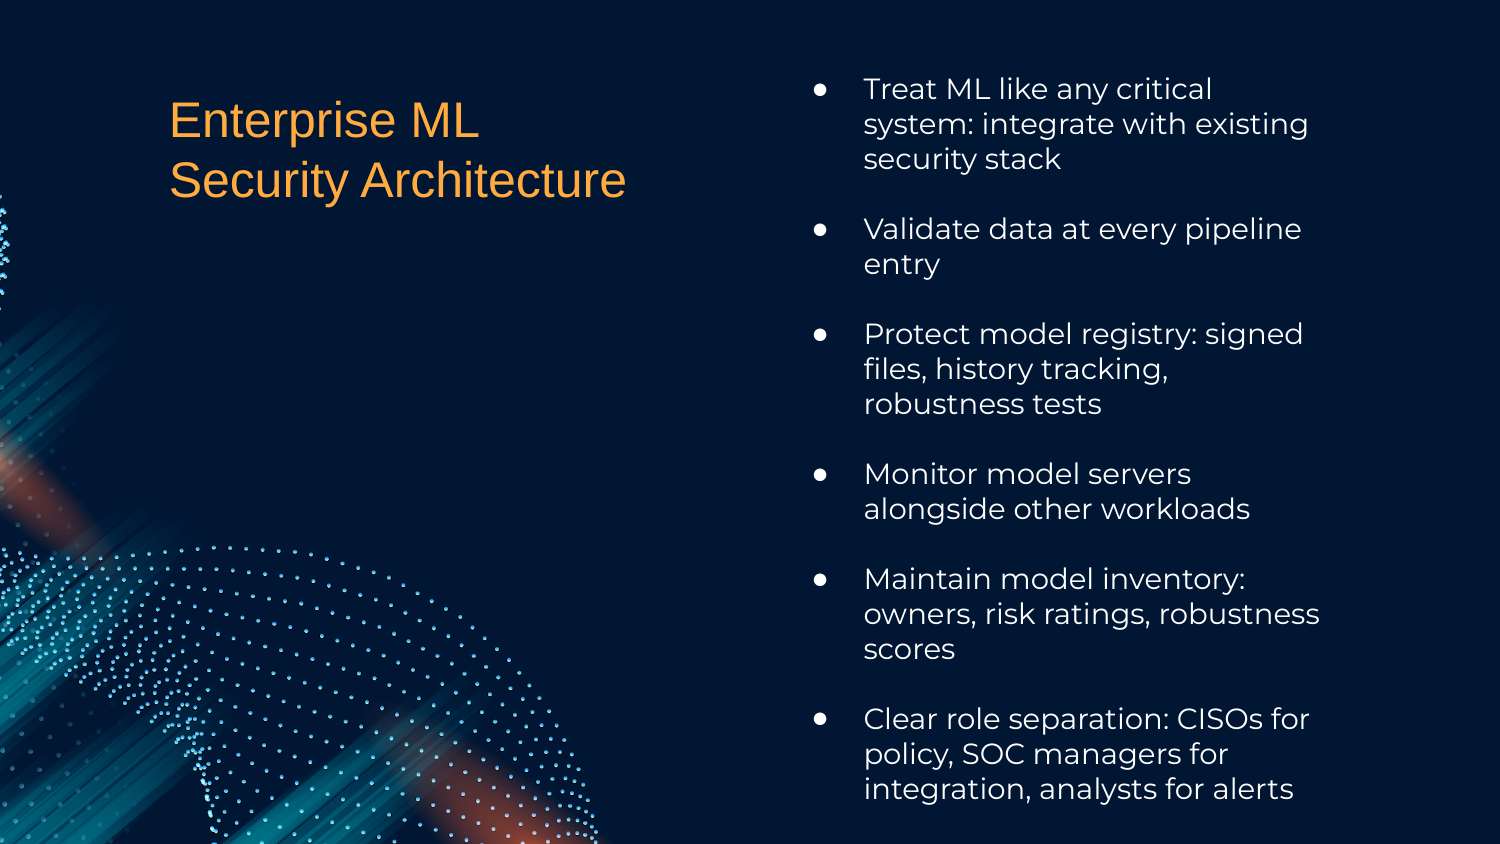

Treat ML like any critical system: integrate with existing security stack

Validate data at every pipeline entry

Protect model registry: signed files, history tracking, robustness tests

Monitor model servers alongside other workloads

Maintain model inventory: owners, risk ratings, robustness scores

Clear role separation: CISOs for policy, SOC managers for integration, analysts for alerts
# Enterprise ML Security Architecture
.